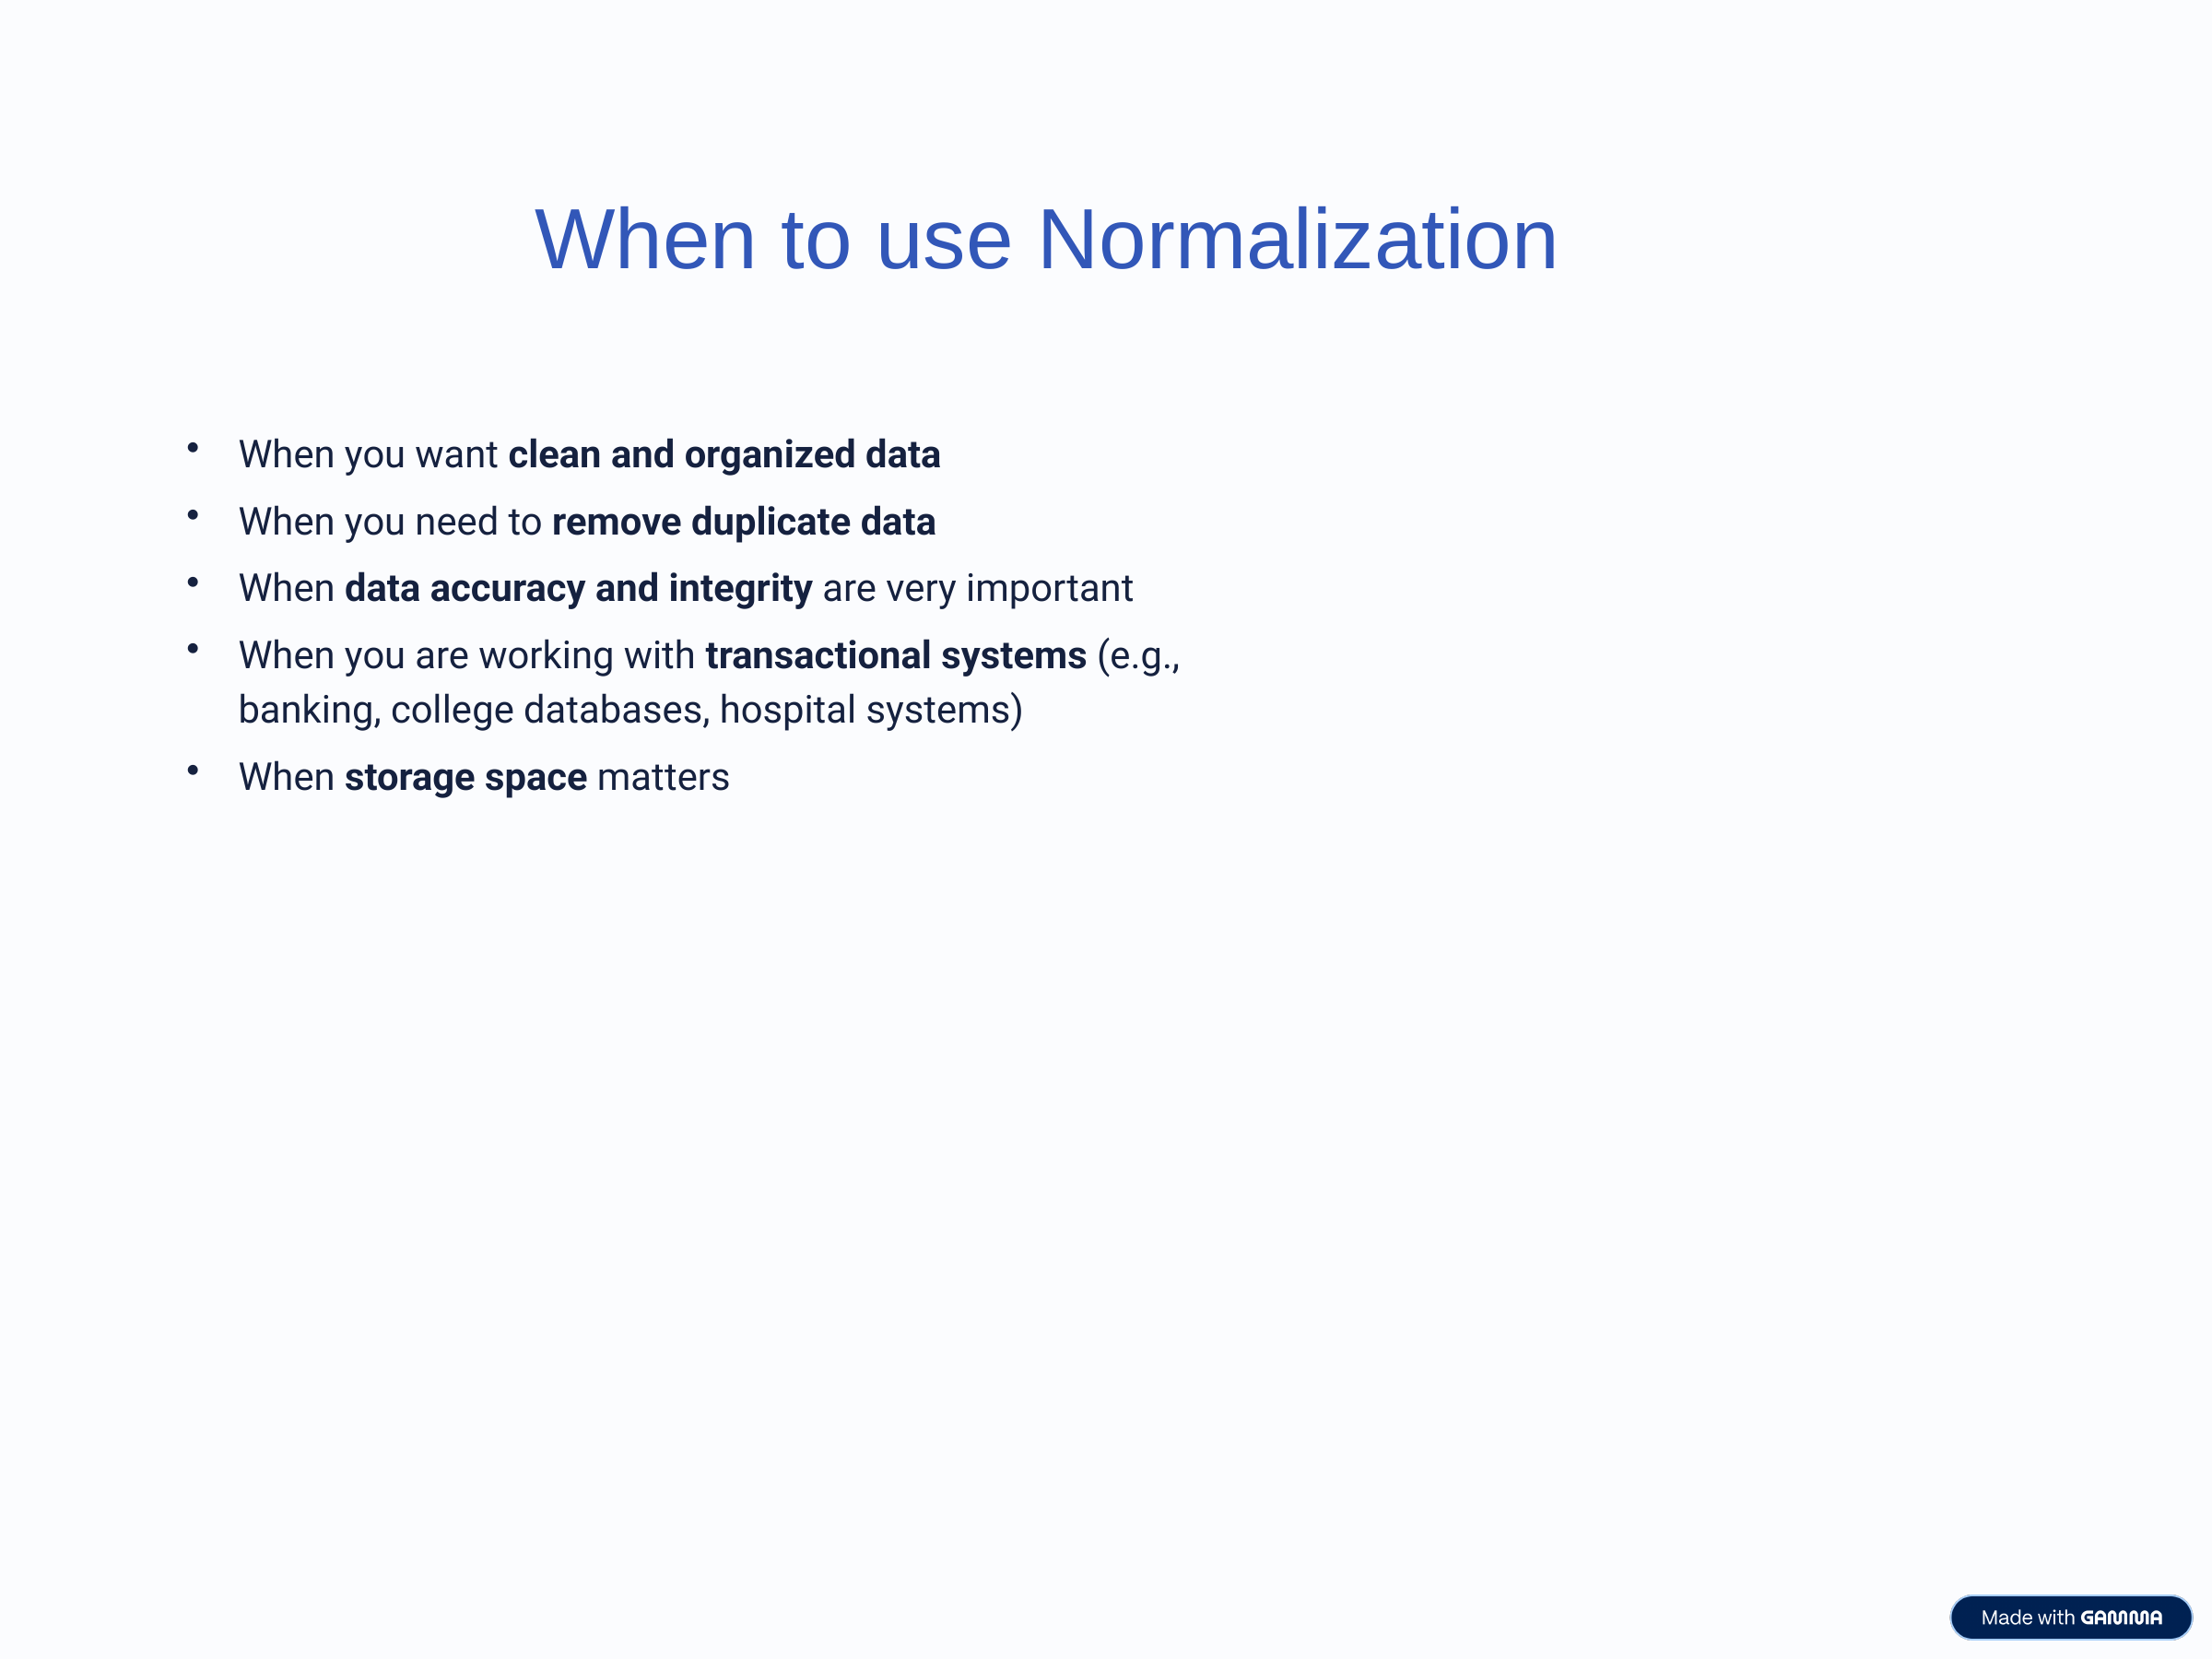

When to use Normalization
When you want clean and organized data
When you need to remove duplicate data
When data accuracy and integrity are very important
When you are working with transactional systems (e.g., banking, college databases, hospital systems)
When storage space matters